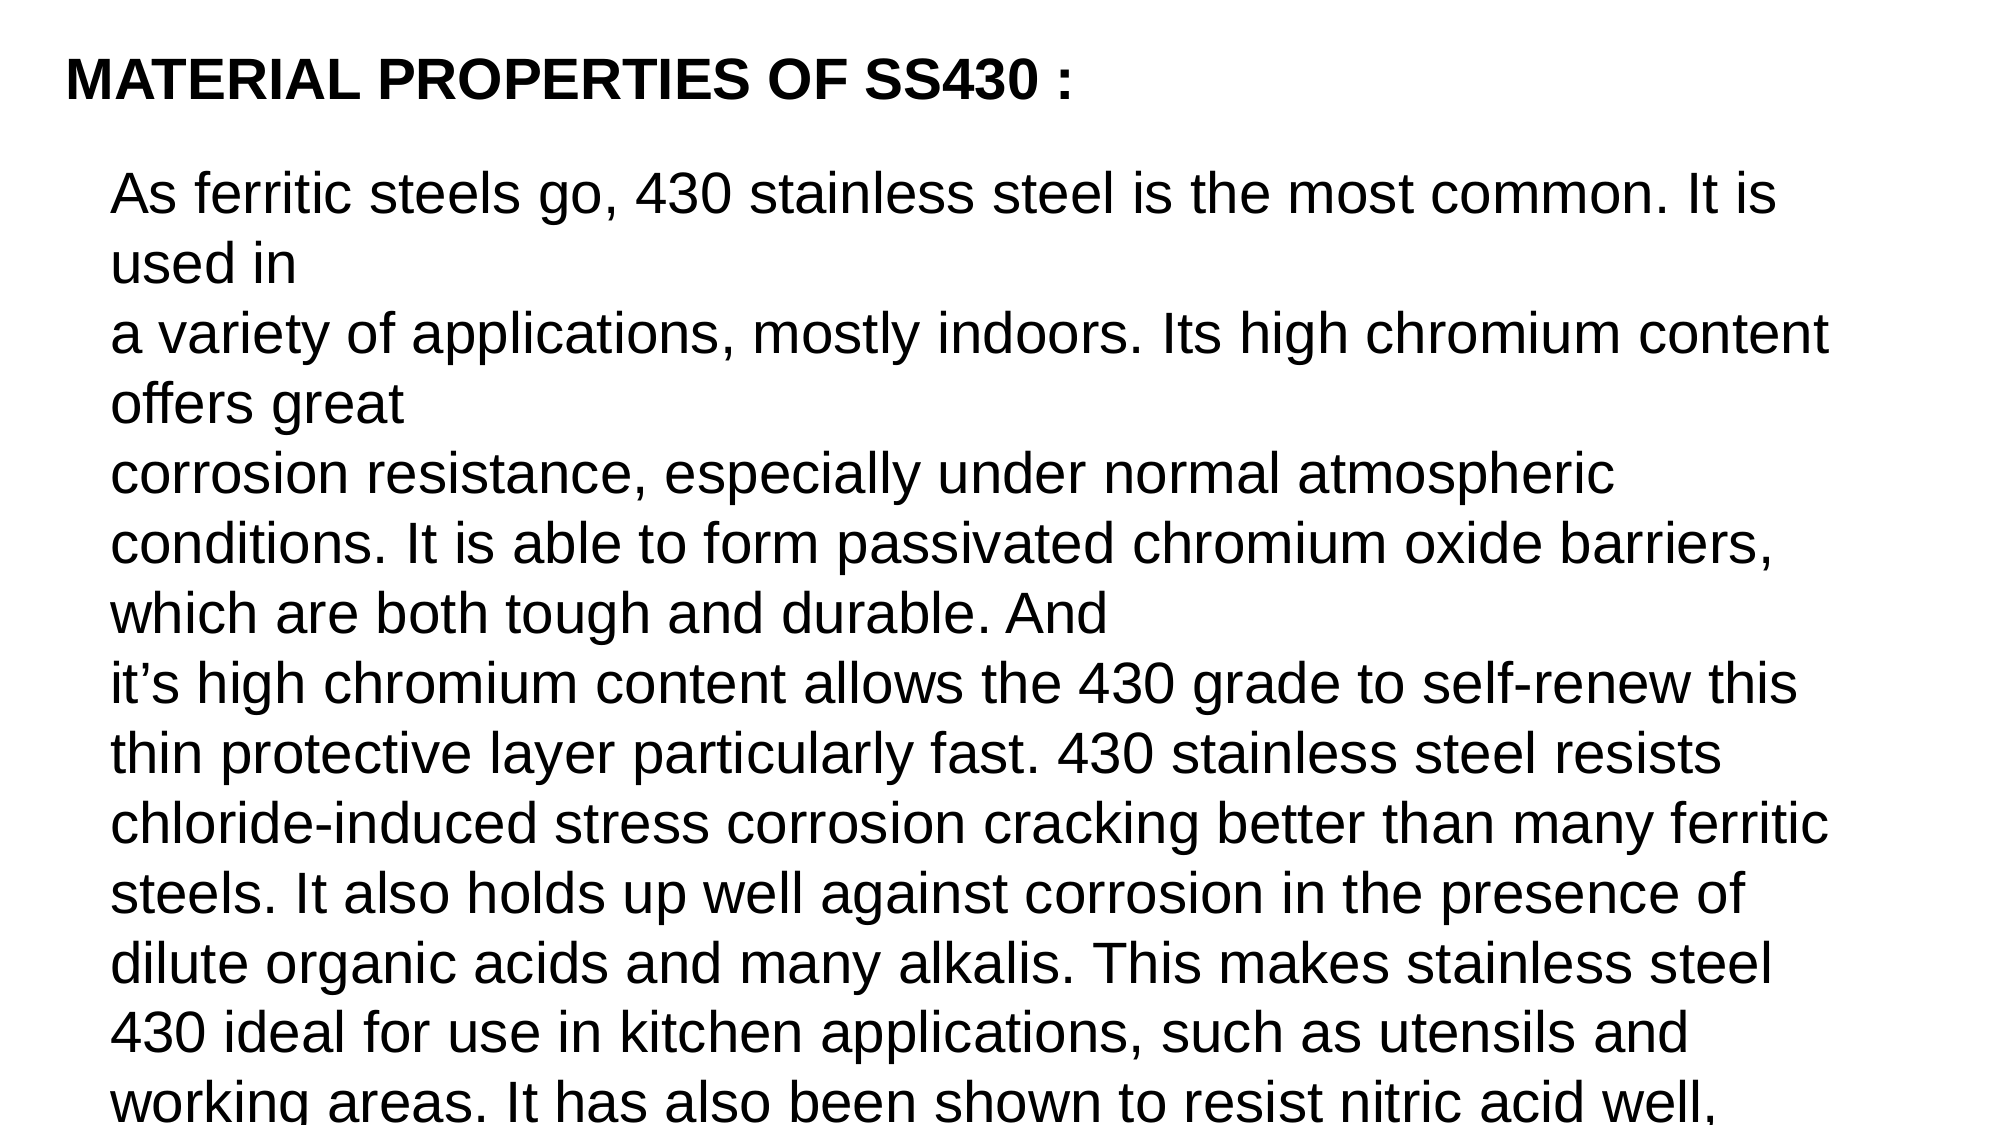

MATERIAL PROPERTIES OF SS430 :
As ferritic steels go, 430 stainless steel is the most common. It is used in
a variety of applications, mostly indoors. Its high chromium content offers great
corrosion resistance, especially under normal atmospheric conditions. It is able to form passivated chromium oxide barriers, which are both tough and durable. And
it’s high chromium content allows the 430 grade to self-renew this thin protective layer particularly fast. 430 stainless steel resists chloride-induced stress corrosion cracking better than many ferritic steels. It also holds up well against corrosion in the presence of dilute organic acids and many alkalis. This makes stainless steel
430 ideal for use in kitchen applications, such as utensils and working areas. It has also been shown to resist nitric acid well, making it suitable for certain chemical applications.